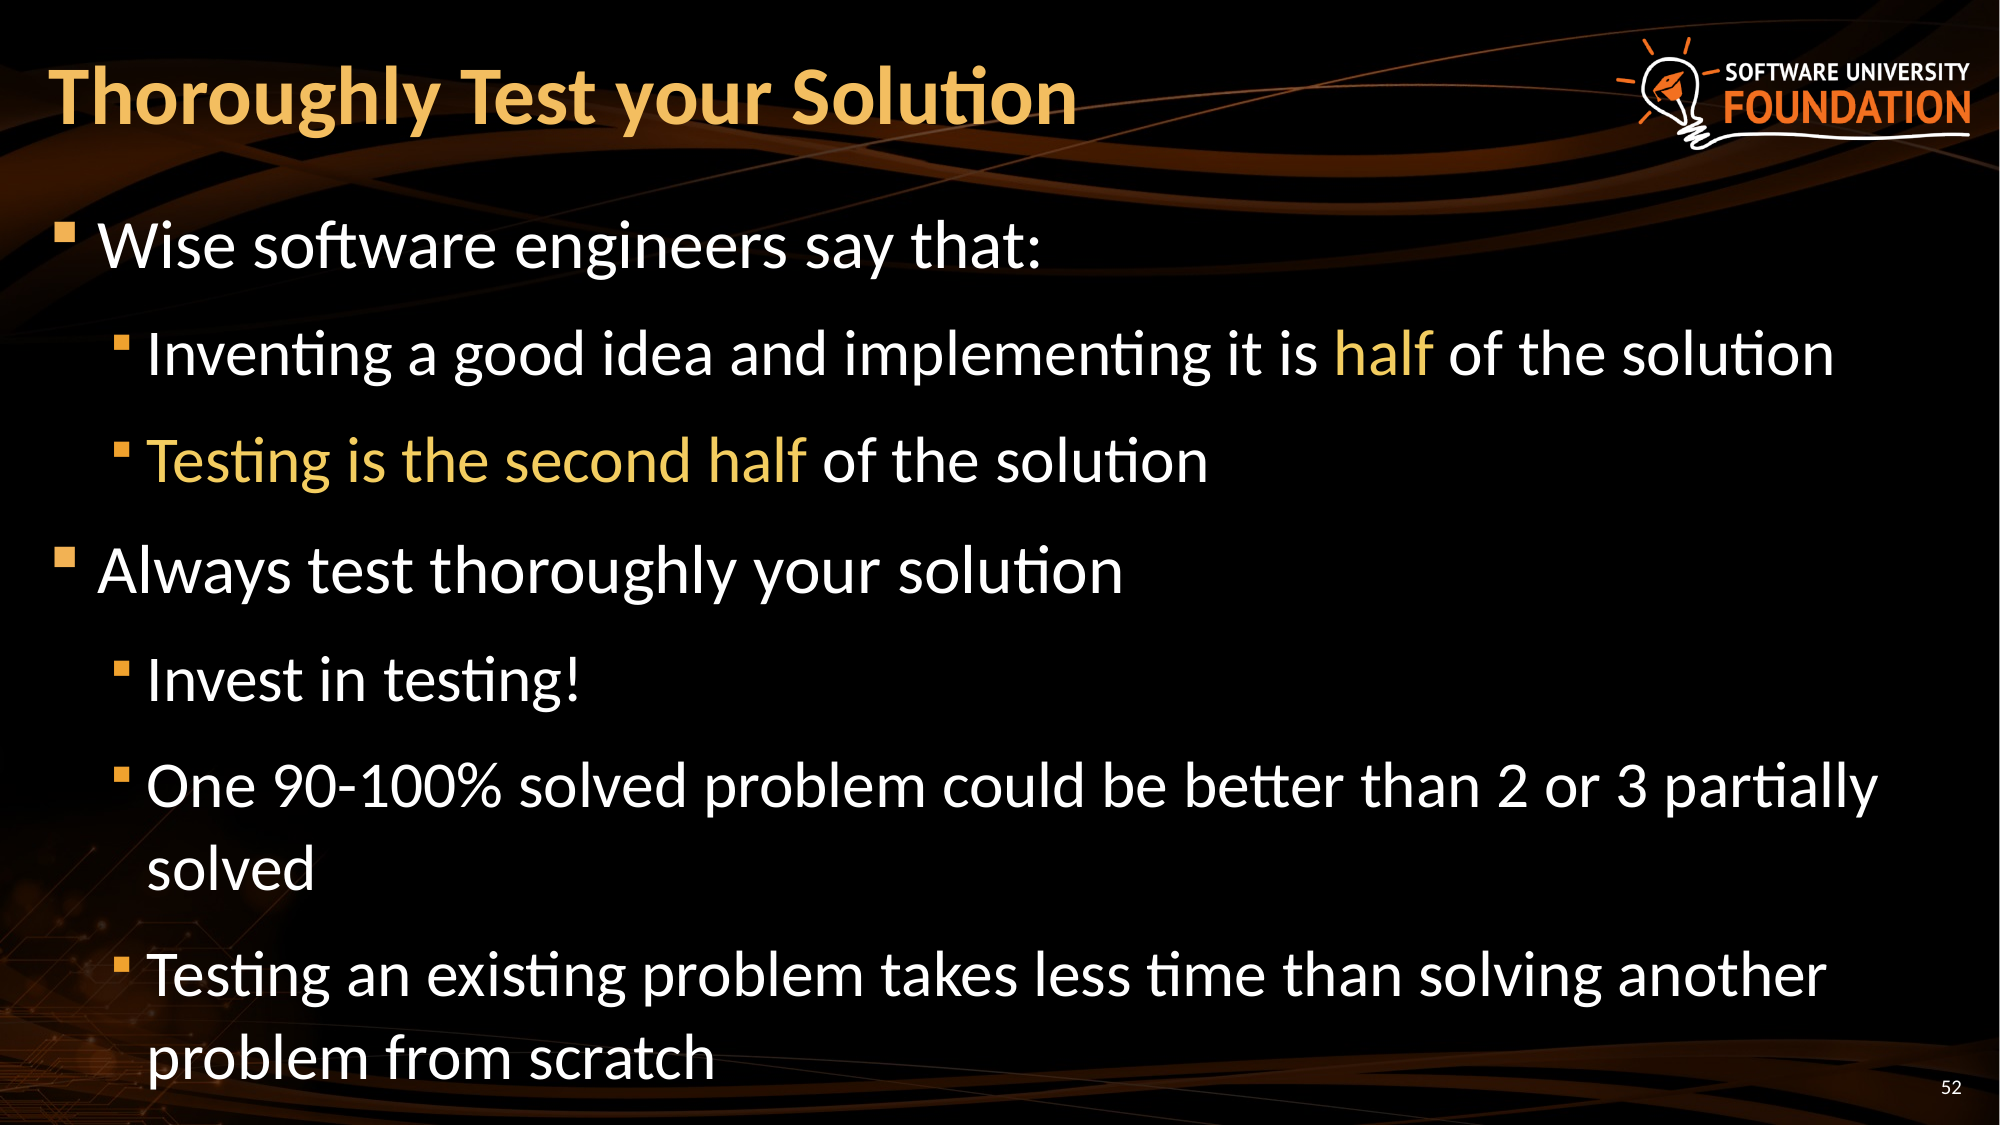

# Thoroughly Test your Solution
Wise software engineers say that:
Inventing a good idea and implementing it is half of the solution
Testing is the second half of the solution
Always test thoroughly your solution
Invest in testing!
One 90-100% solved problem could be better than 2 or 3 partially solved
Testing an existing problem takes less time than solving another problem from scratch
52